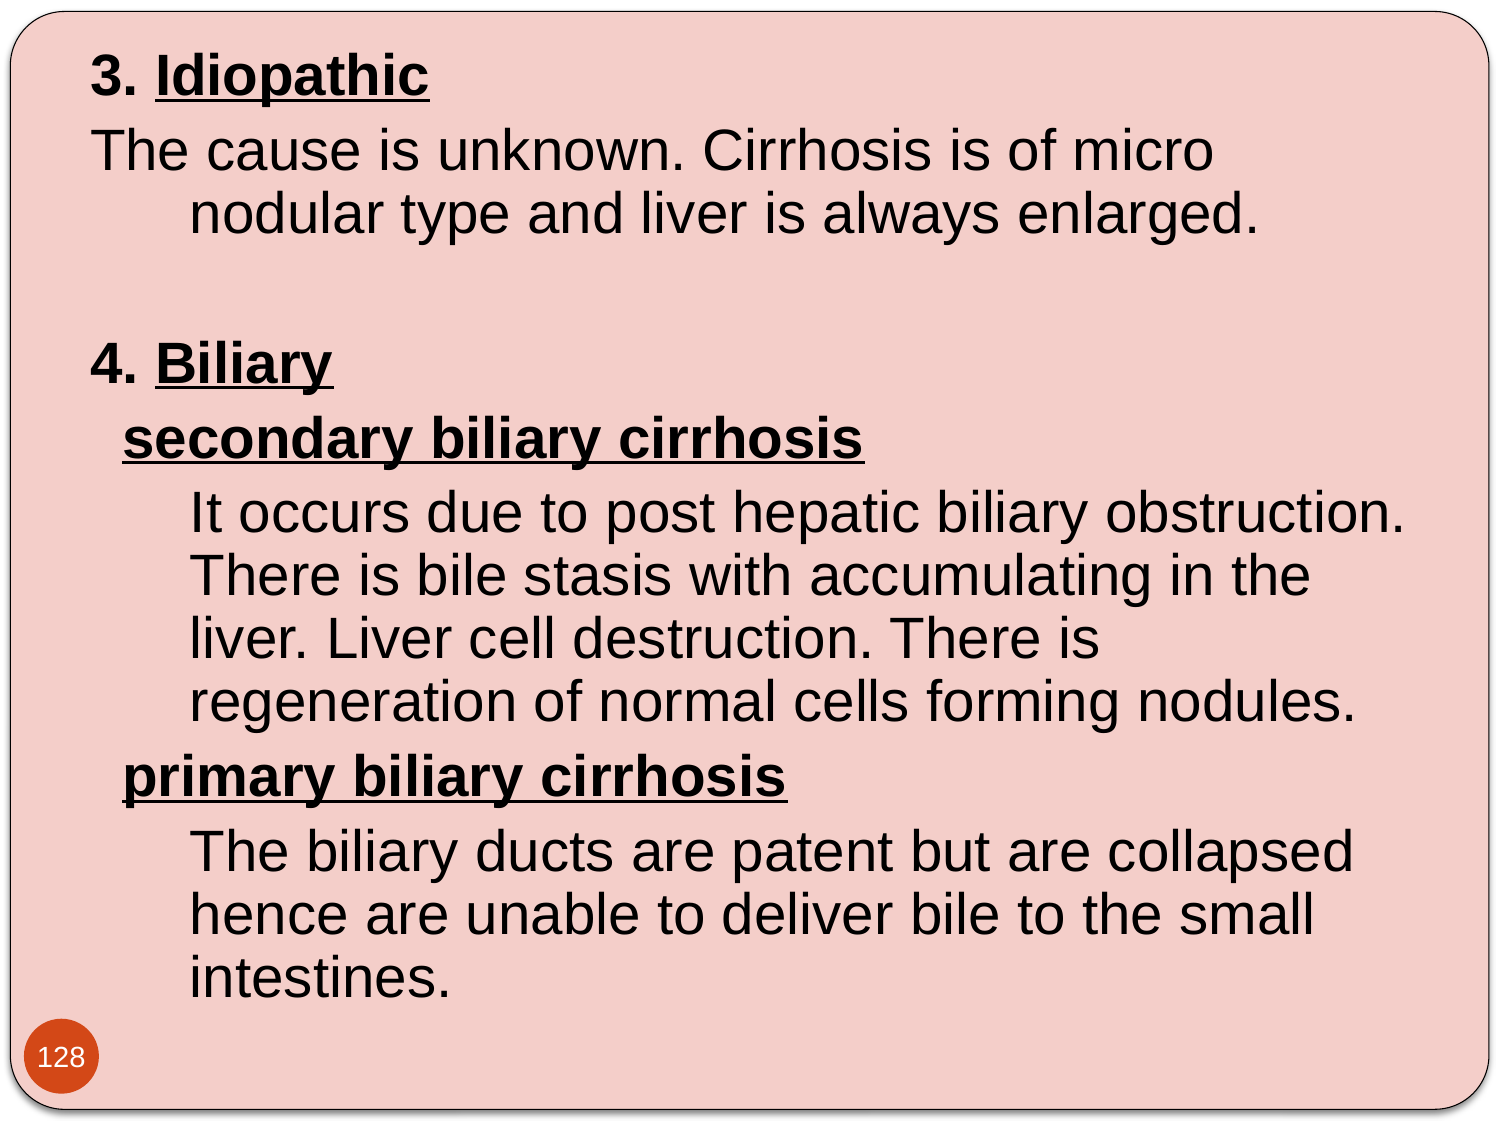

3. Idiopathic
The cause is unknown. Cirrhosis is of micro nodular type and liver is always enlarged.

4. Biliary
  secondary biliary cirrhosis
	It occurs due to post hepatic biliary obstruction. There is bile stasis with accumulating in the liver. Liver cell destruction. There is regeneration of normal cells forming nodules.
  primary biliary cirrhosis
	The biliary ducts are patent but are collapsed hence are unable to deliver bile to the small intestines.
128